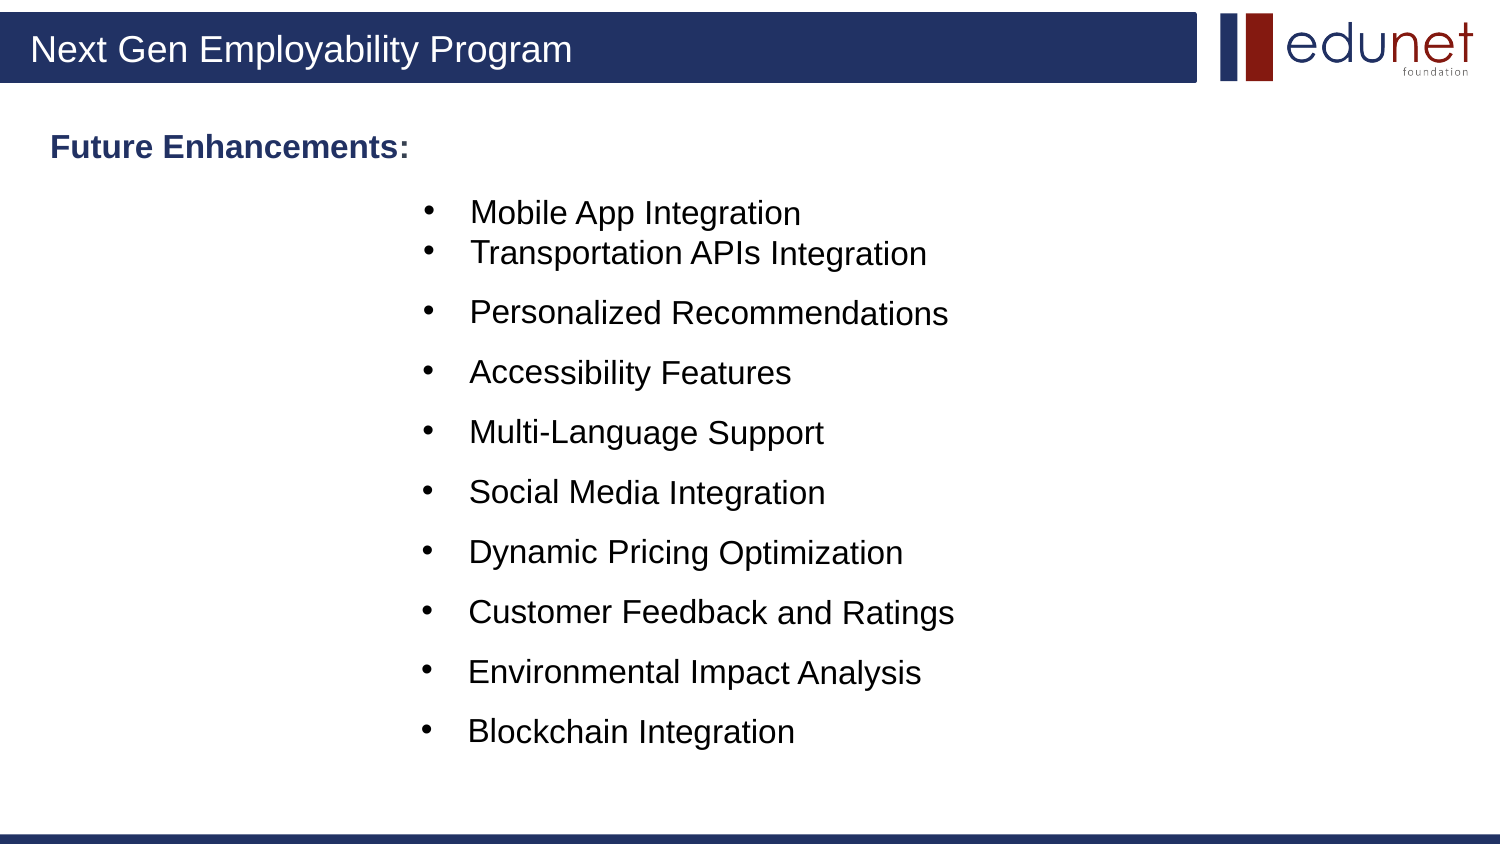

# Future Enhancements:
Mobile App Integration
Transportation APIs Integration
Personalized Recommendations
Accessibility Features
Multi-Language Support
Social Media Integration
Dynamic Pricing Optimization
Customer Feedback and Ratings
Environmental Impact Analysis
Blockchain Integration